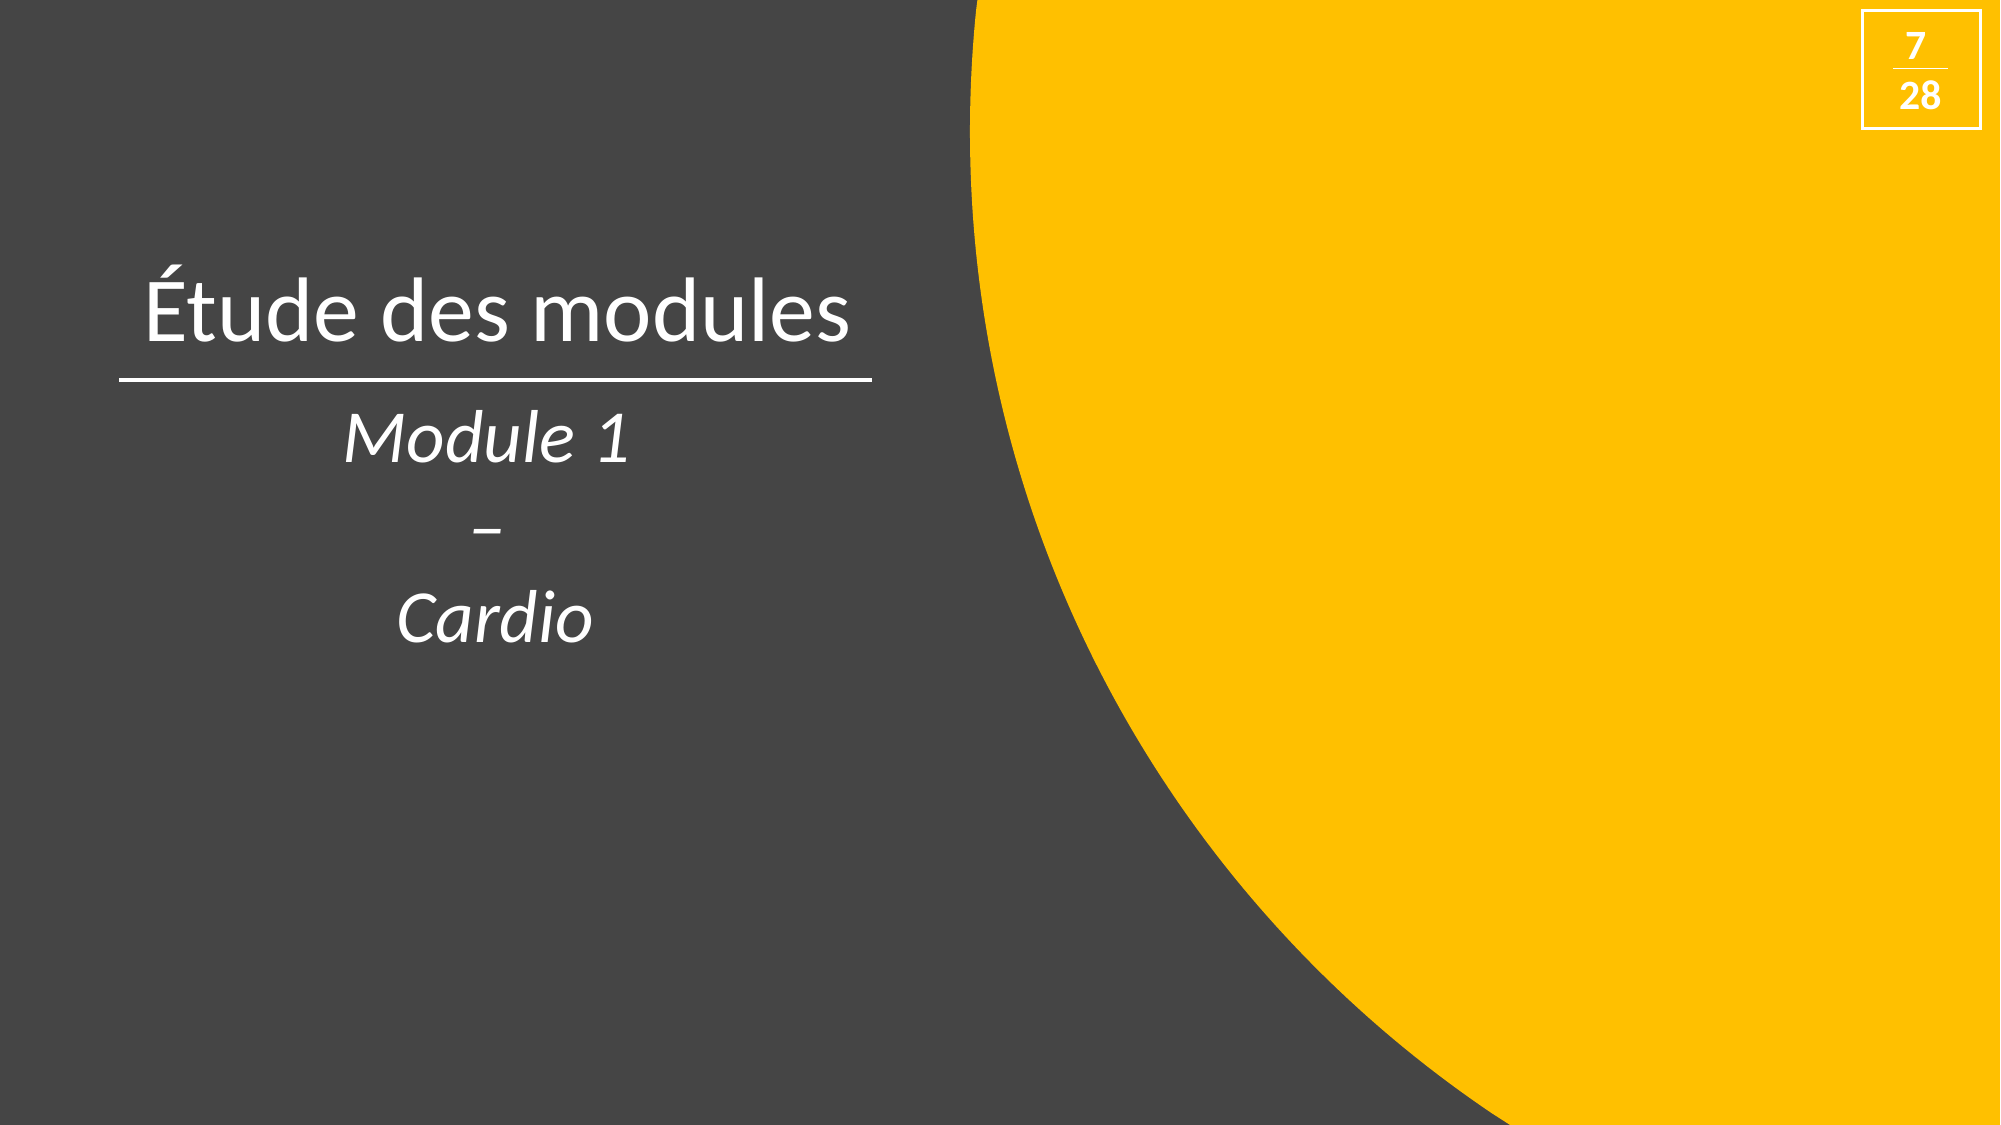

7
28

# Étude des modules
Module 1
–
Cardio